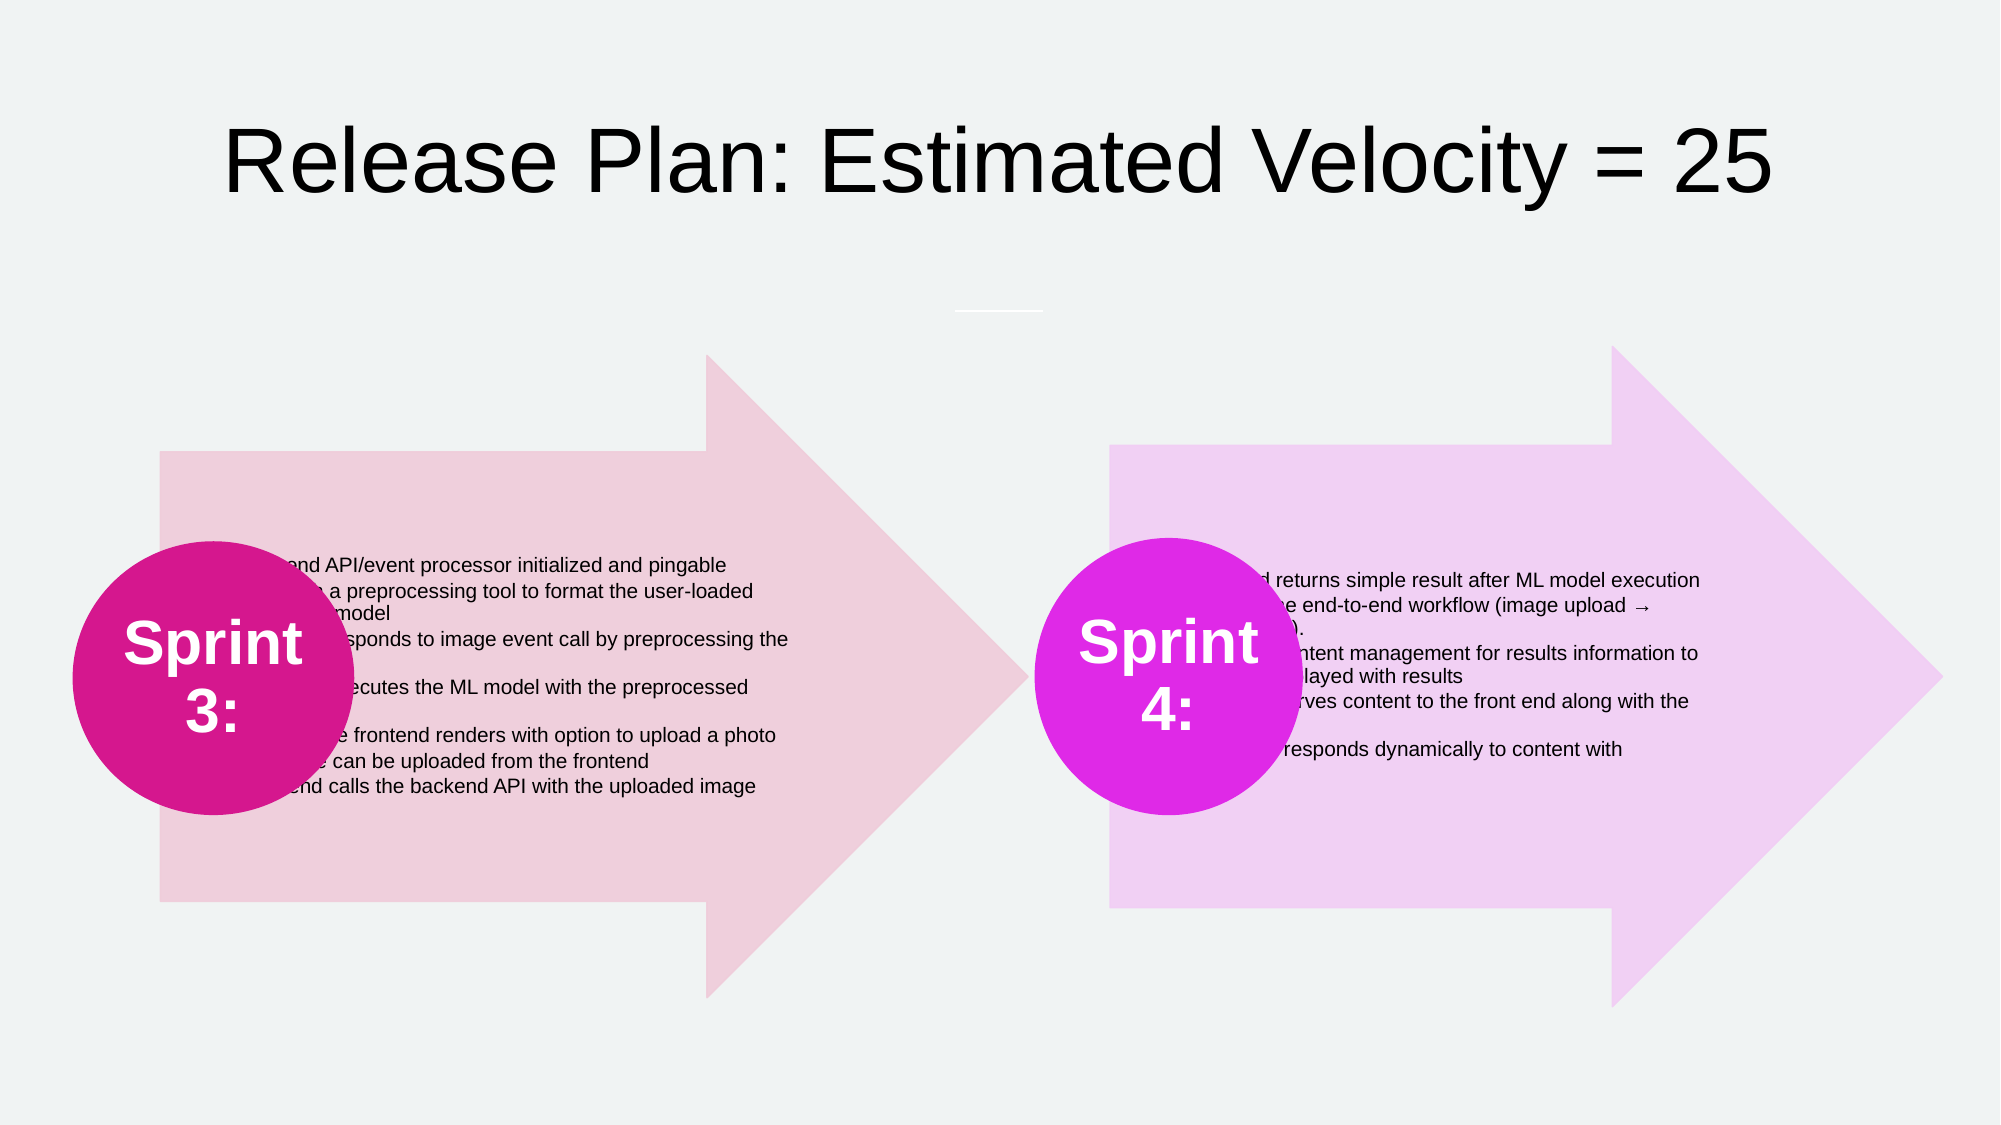

# Release Plan: Estimated Velocity = 25
Item 1 Backend API/event processor initialized and pingable
Item 2 Establish a preprocessing tool to format the user-loaded image for the ML model
Item 3 Backend responds to image event call by preprocessing the image
Item 4 Backend executes the ML model with the preprocessed image
Item 4 Responsive frontend renders with option to upload a photo
Item 5 An image can be uploaded from the frontend
Item 6 Frontend calls the backend API with the uploaded image
Sprint 3:
Item 1 Backend returns simple result after ML model execution
Item 2 Validate the end-to-end workflow (image upload → analysis → results).
Item 3 Backend content management for results information to be dynamically displayed with results
Item 4 Backend serves content to the front end along with the results
Item 5 Front end responds dynamically to content with information
Sprint 4: